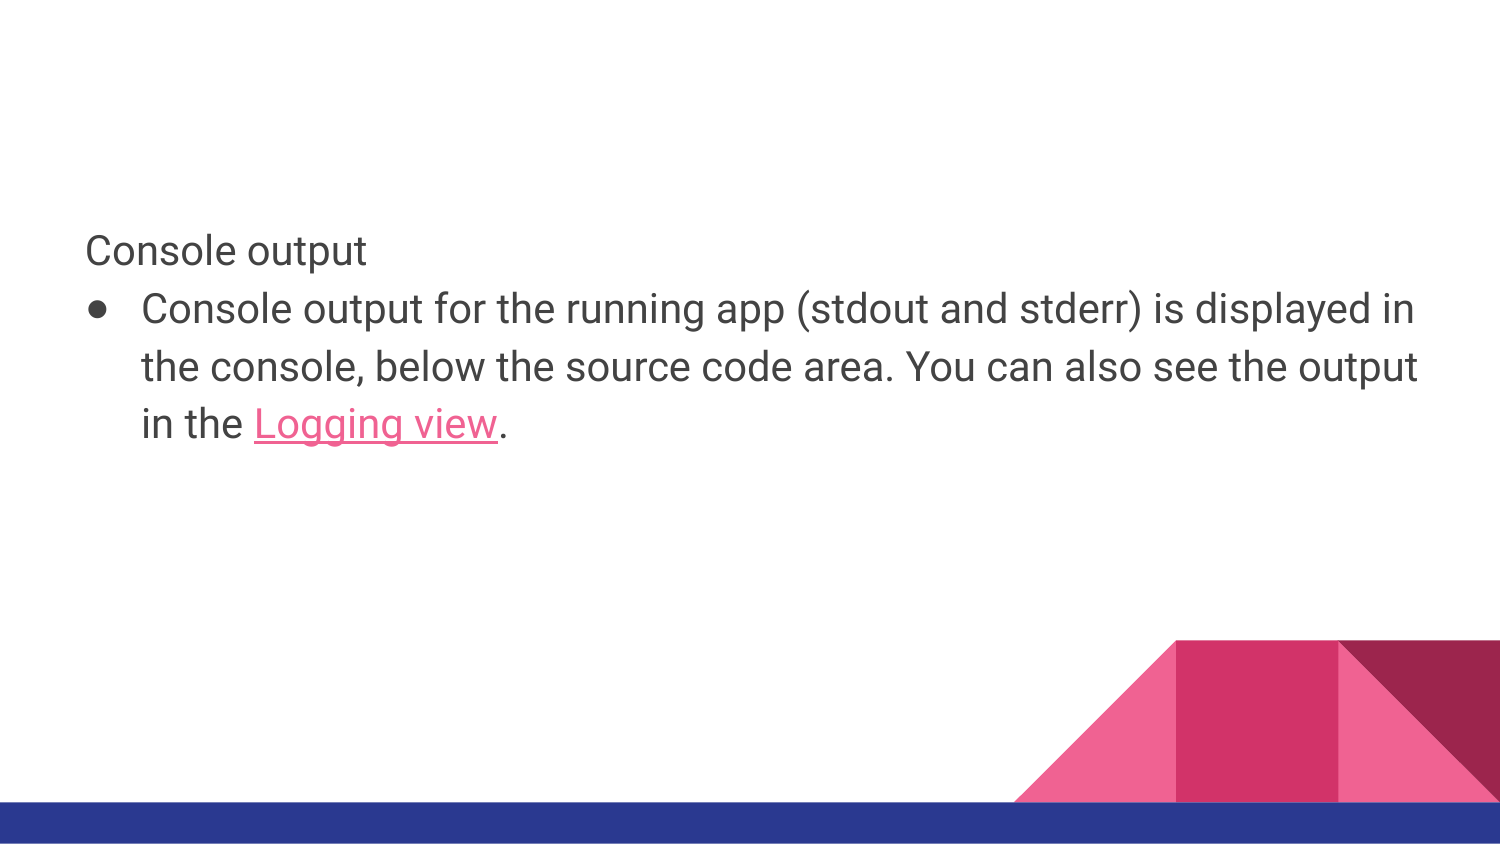

#
Console output
Console output for the running app (stdout and stderr) is displayed in the console, below the source code area. You can also see the output in the Logging view.